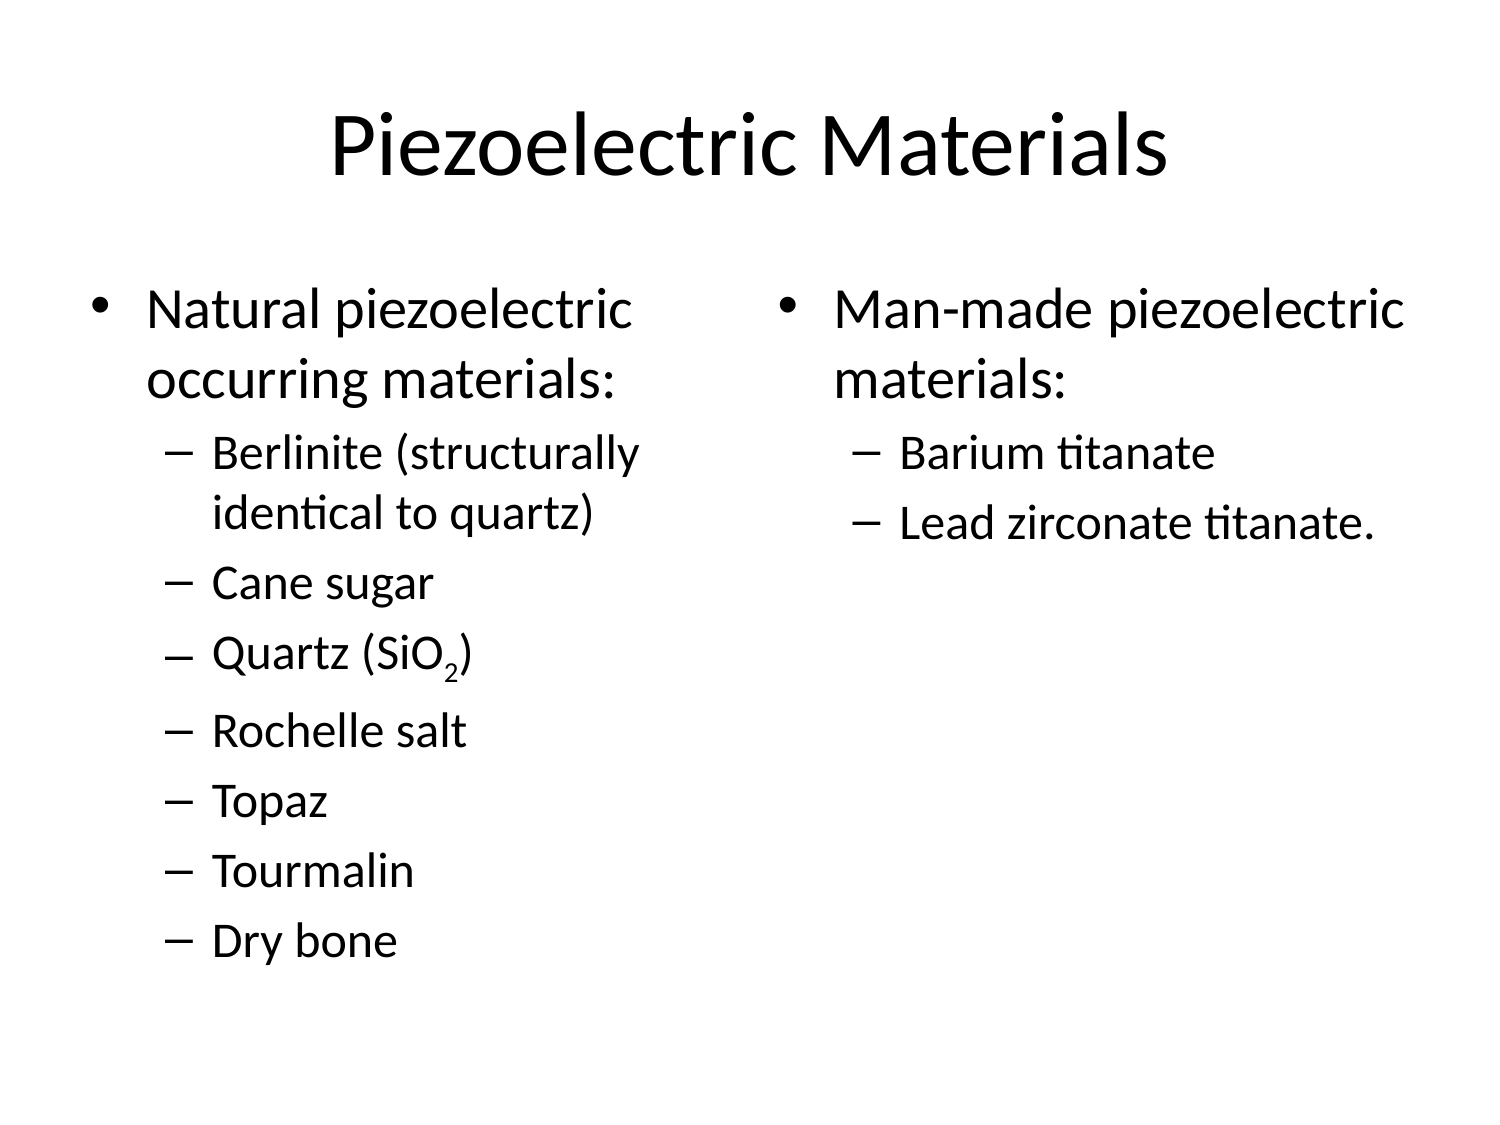

# Piezoelectric Materials
Natural piezoelectric occurring materials:
Berlinite (structurally identical to quartz)
Cane sugar
Quartz (SiO2)
Rochelle salt
Topaz
Tourmalin
Dry bone
Man-made piezoelectric materials:
Barium titanate
Lead zirconate titanate.